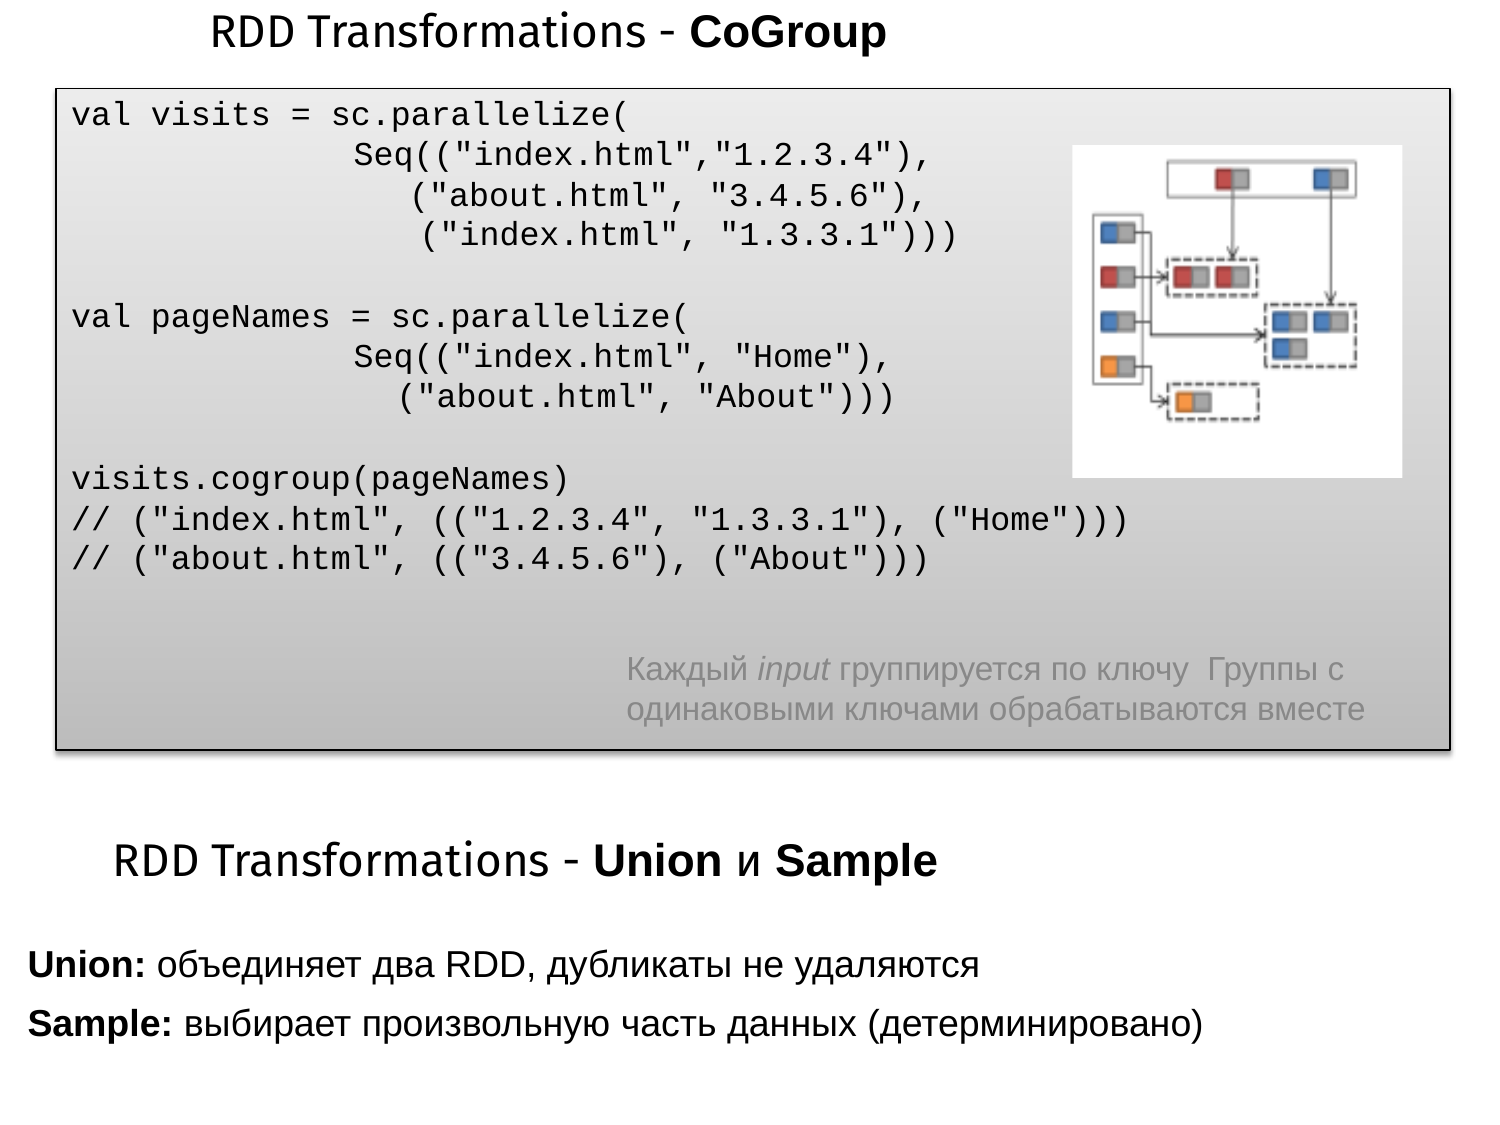

# RDD Transformations - CoGroup

val visits = sc.parallelize(
Seq(("index.html","1.2.3.4"),
("about.html", "3.4.5.6"),
("index.html", "1.3.3.1")))

val pageNames = sc.parallelize(
Seq(("index.html", "Home"),
("about.html", "About")))

visits.cogroup(pageNames)
// ("index.html", (("1.2.3.4", "1.3.3.1"), ("Home")))
// ("about.html", (("3.4.5.6"), ("About")))

Каждый input группируется по ключу  Группы с одинаковыми ключами обрабатываются вместе
RDD Transformations - Union и Sample
Union: объединяет два RDD, дубликаты не удаляются
Sample: выбирает произвольную часть данных (детерминировано)